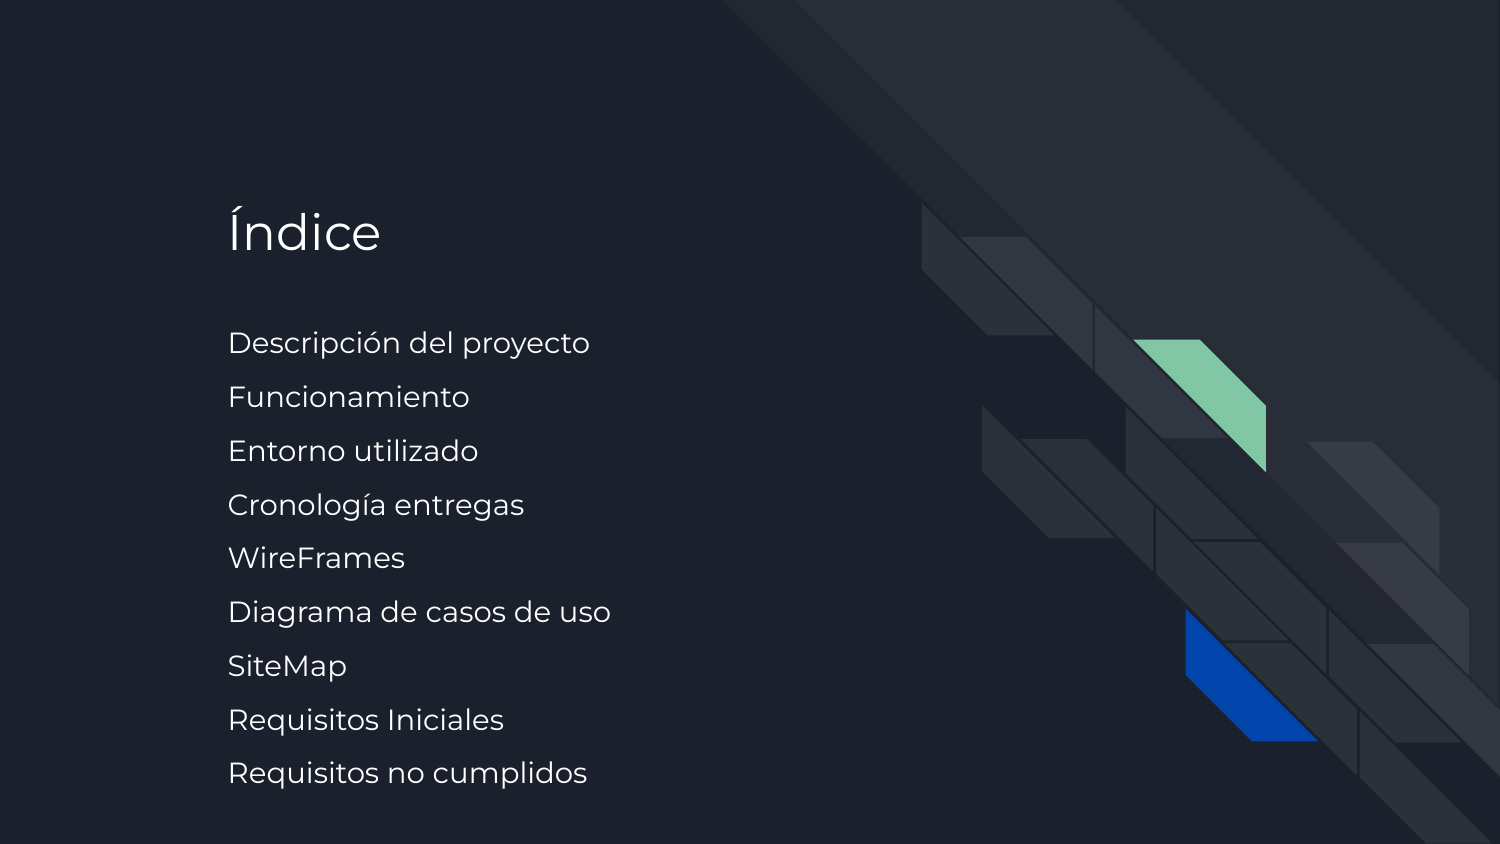

Índice
Descripción del proyecto
Funcionamiento
Entorno utilizado
Cronología entregas
WireFrames
Diagrama de casos de uso
SiteMap
Requisitos Iniciales
Requisitos no cumplidos